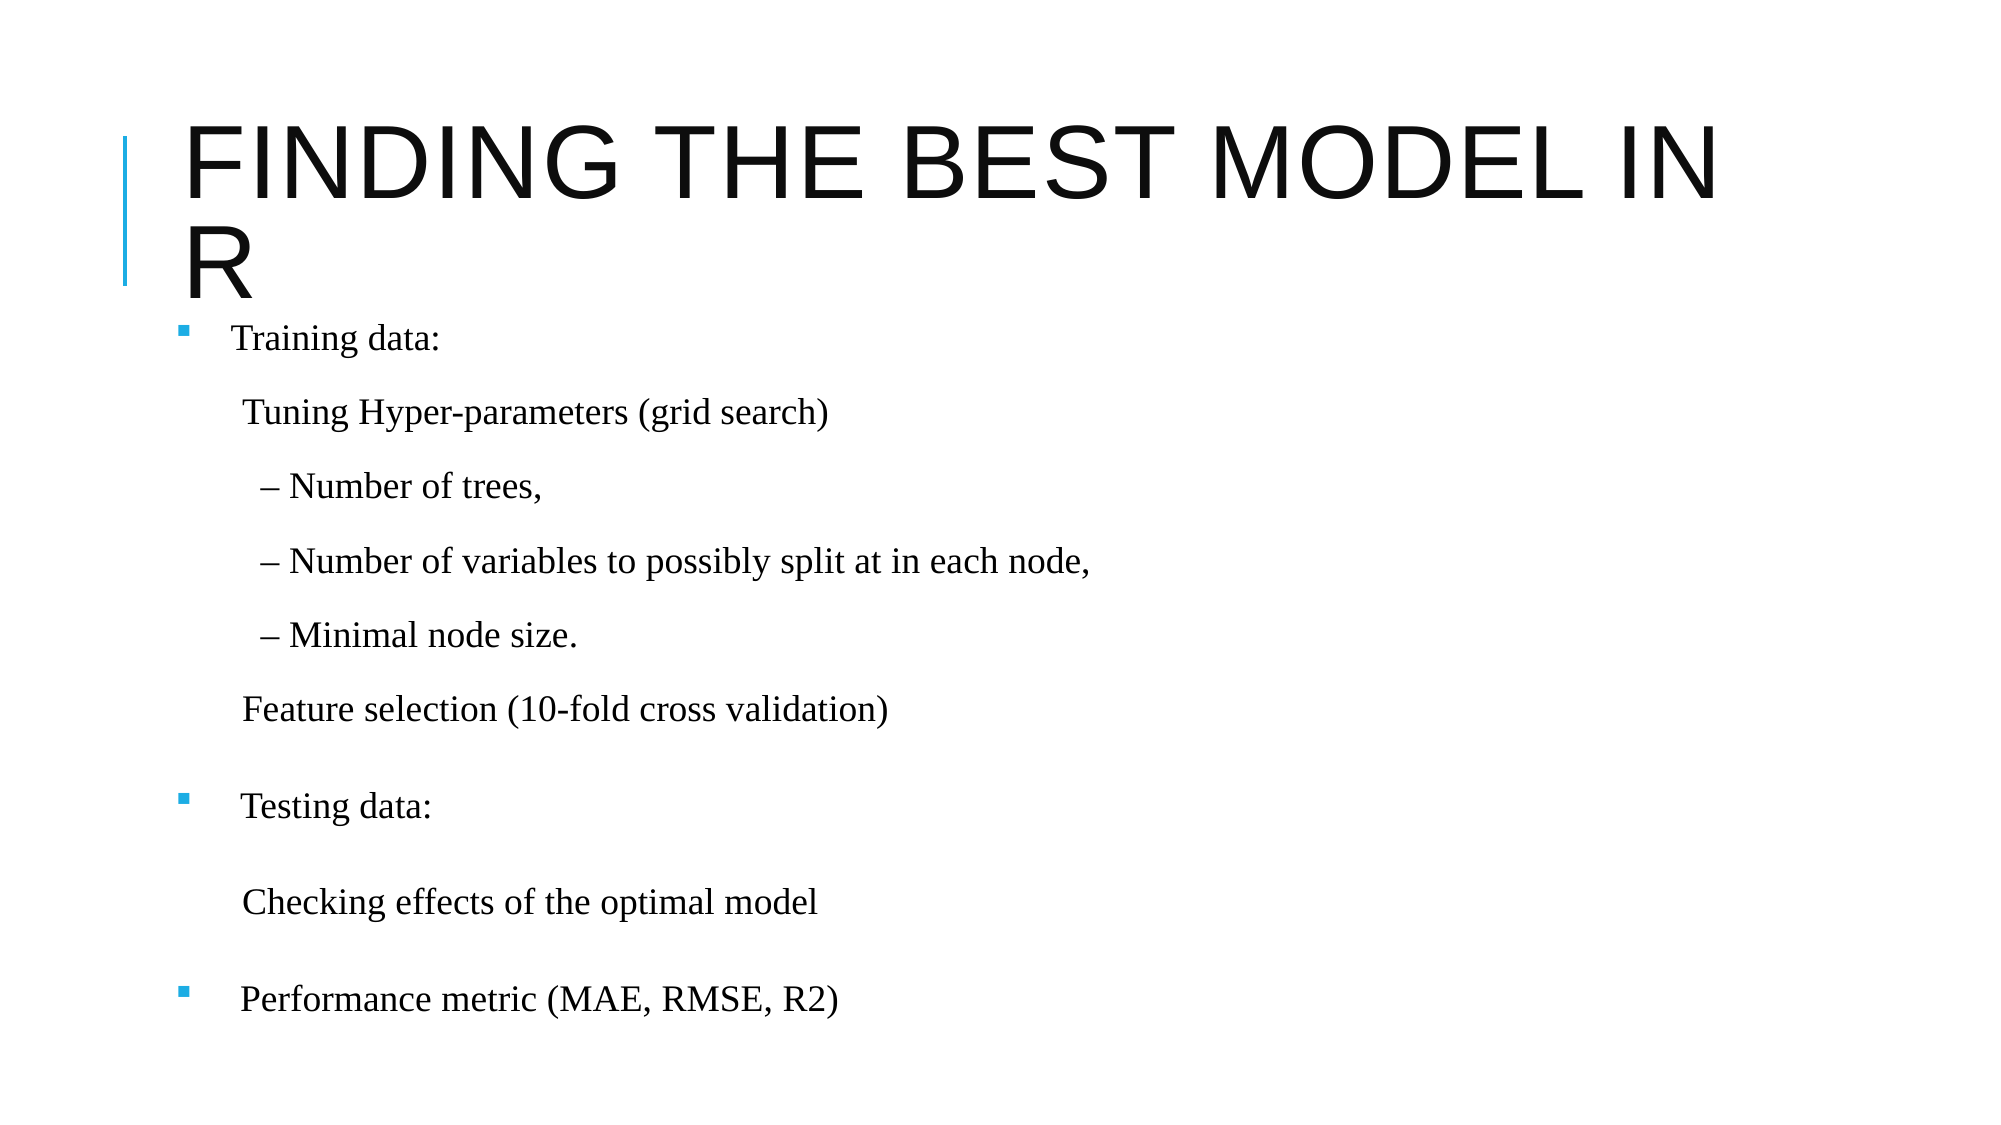

# Finding the best model in R
    Training data:
       Tuning Hyper-parameters (grid search)
         – Number of trees,
         – Number of variables to possibly split at in each node,
         – Minimal node size.
       Feature selection (10-fold cross validation) f variables to possibly split at in each node.
     Testing data:
       Checking effects of the optimal model
     Performance metric (MAE, RMSE, R2)